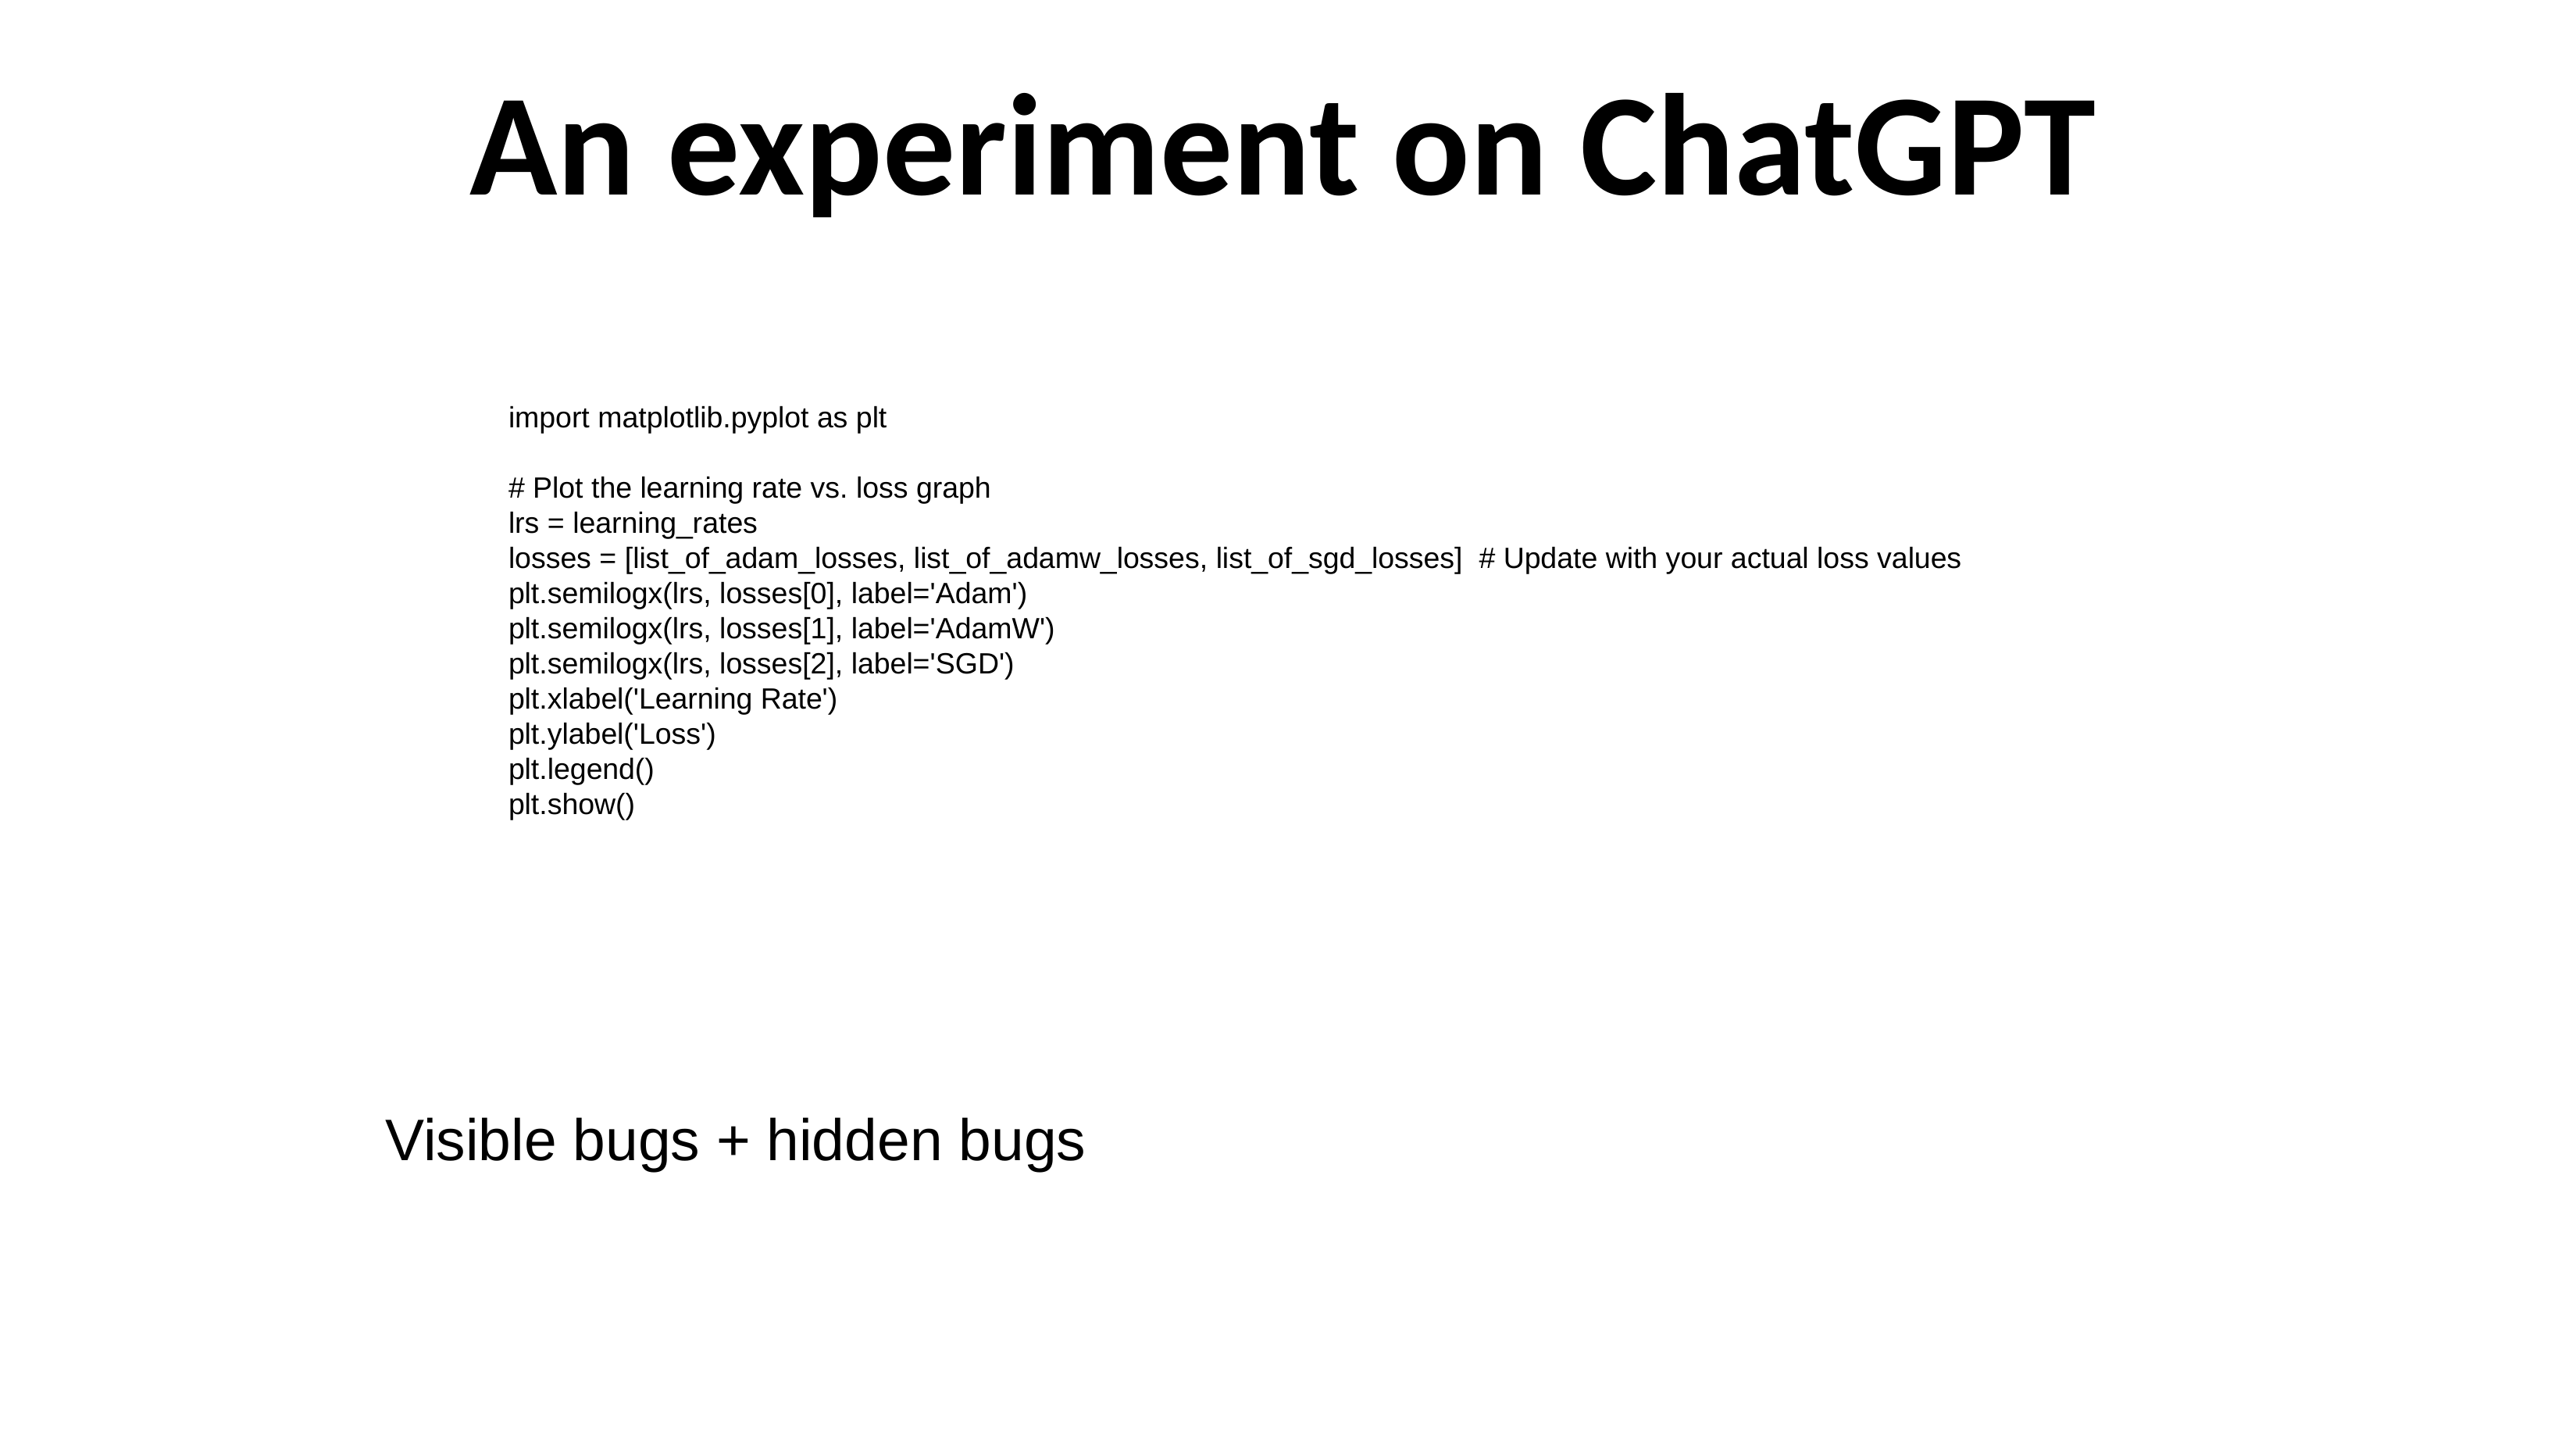

# An experiment on ChatGPT
import matplotlib.pyplot as plt

# Plot the learning rate vs. loss graph
lrs = learning_rates
losses = [list_of_adam_losses, list_of_adamw_losses, list_of_sgd_losses]  # Update with your actual loss values
plt.semilogx(lrs, losses[0], label='Adam')
plt.semilogx(lrs, losses[1], label='AdamW')
plt.semilogx(lrs, losses[2], label='SGD')
plt.xlabel('Learning Rate')
plt.ylabel('Loss')
plt.legend()
plt.show()
Visible bugs + hidden bugs